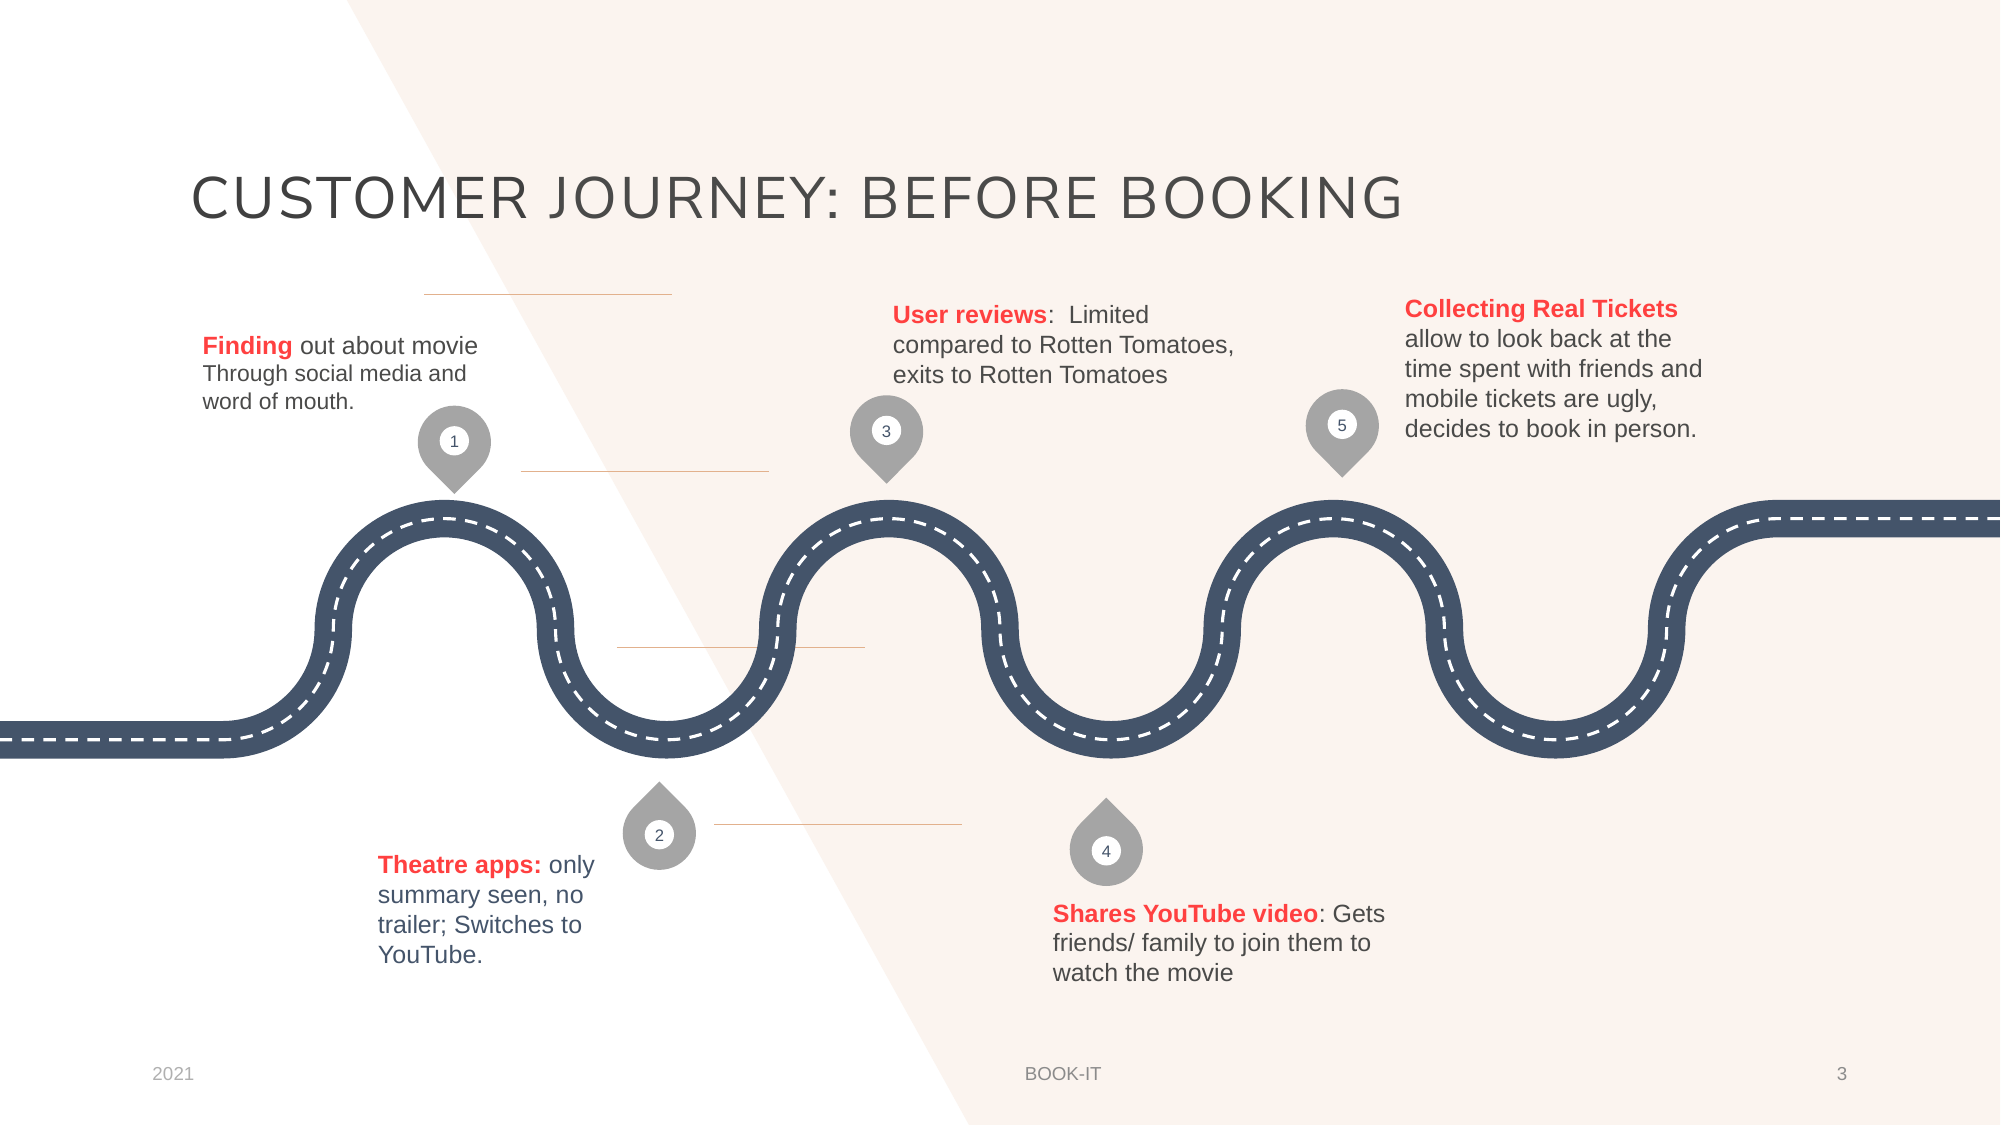

# Customer journey: before booking
Collecting Real Tickets allow to look back at the time spent with friends and mobile tickets are ugly, decides to book in person.
User reviews:  Limited compared to Rotten Tomatoes,
exits to Rotten Tomatoes
Finding out about movie
Through social media and word of mouth.

5

3

1

2

4
Theatre apps: only summary seen, no trailer; Switches to YouTube.

Shares YouTube video: Gets friends/ family to join them to watch the movie
2021
BOOK-IT
3